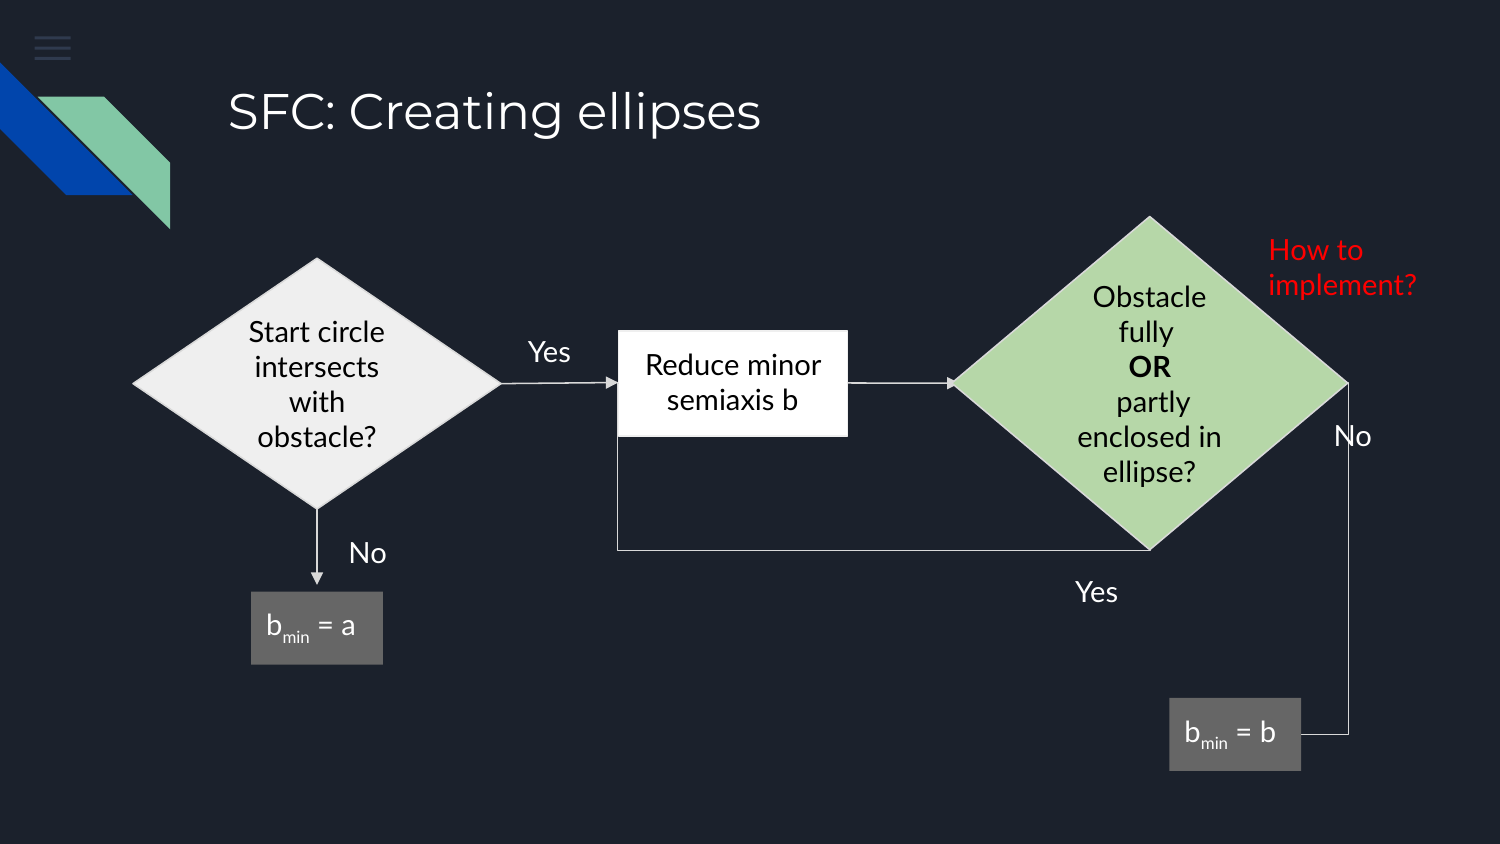

# SFC: Creating ellipses
Obstacle fully
OR
 partly enclosed in ellipse?
Start circle intersects with obstacle?
Yes
Reduce minor semiaxis b
No
No
Yes
bmin = a
bmin = b
How to implement?